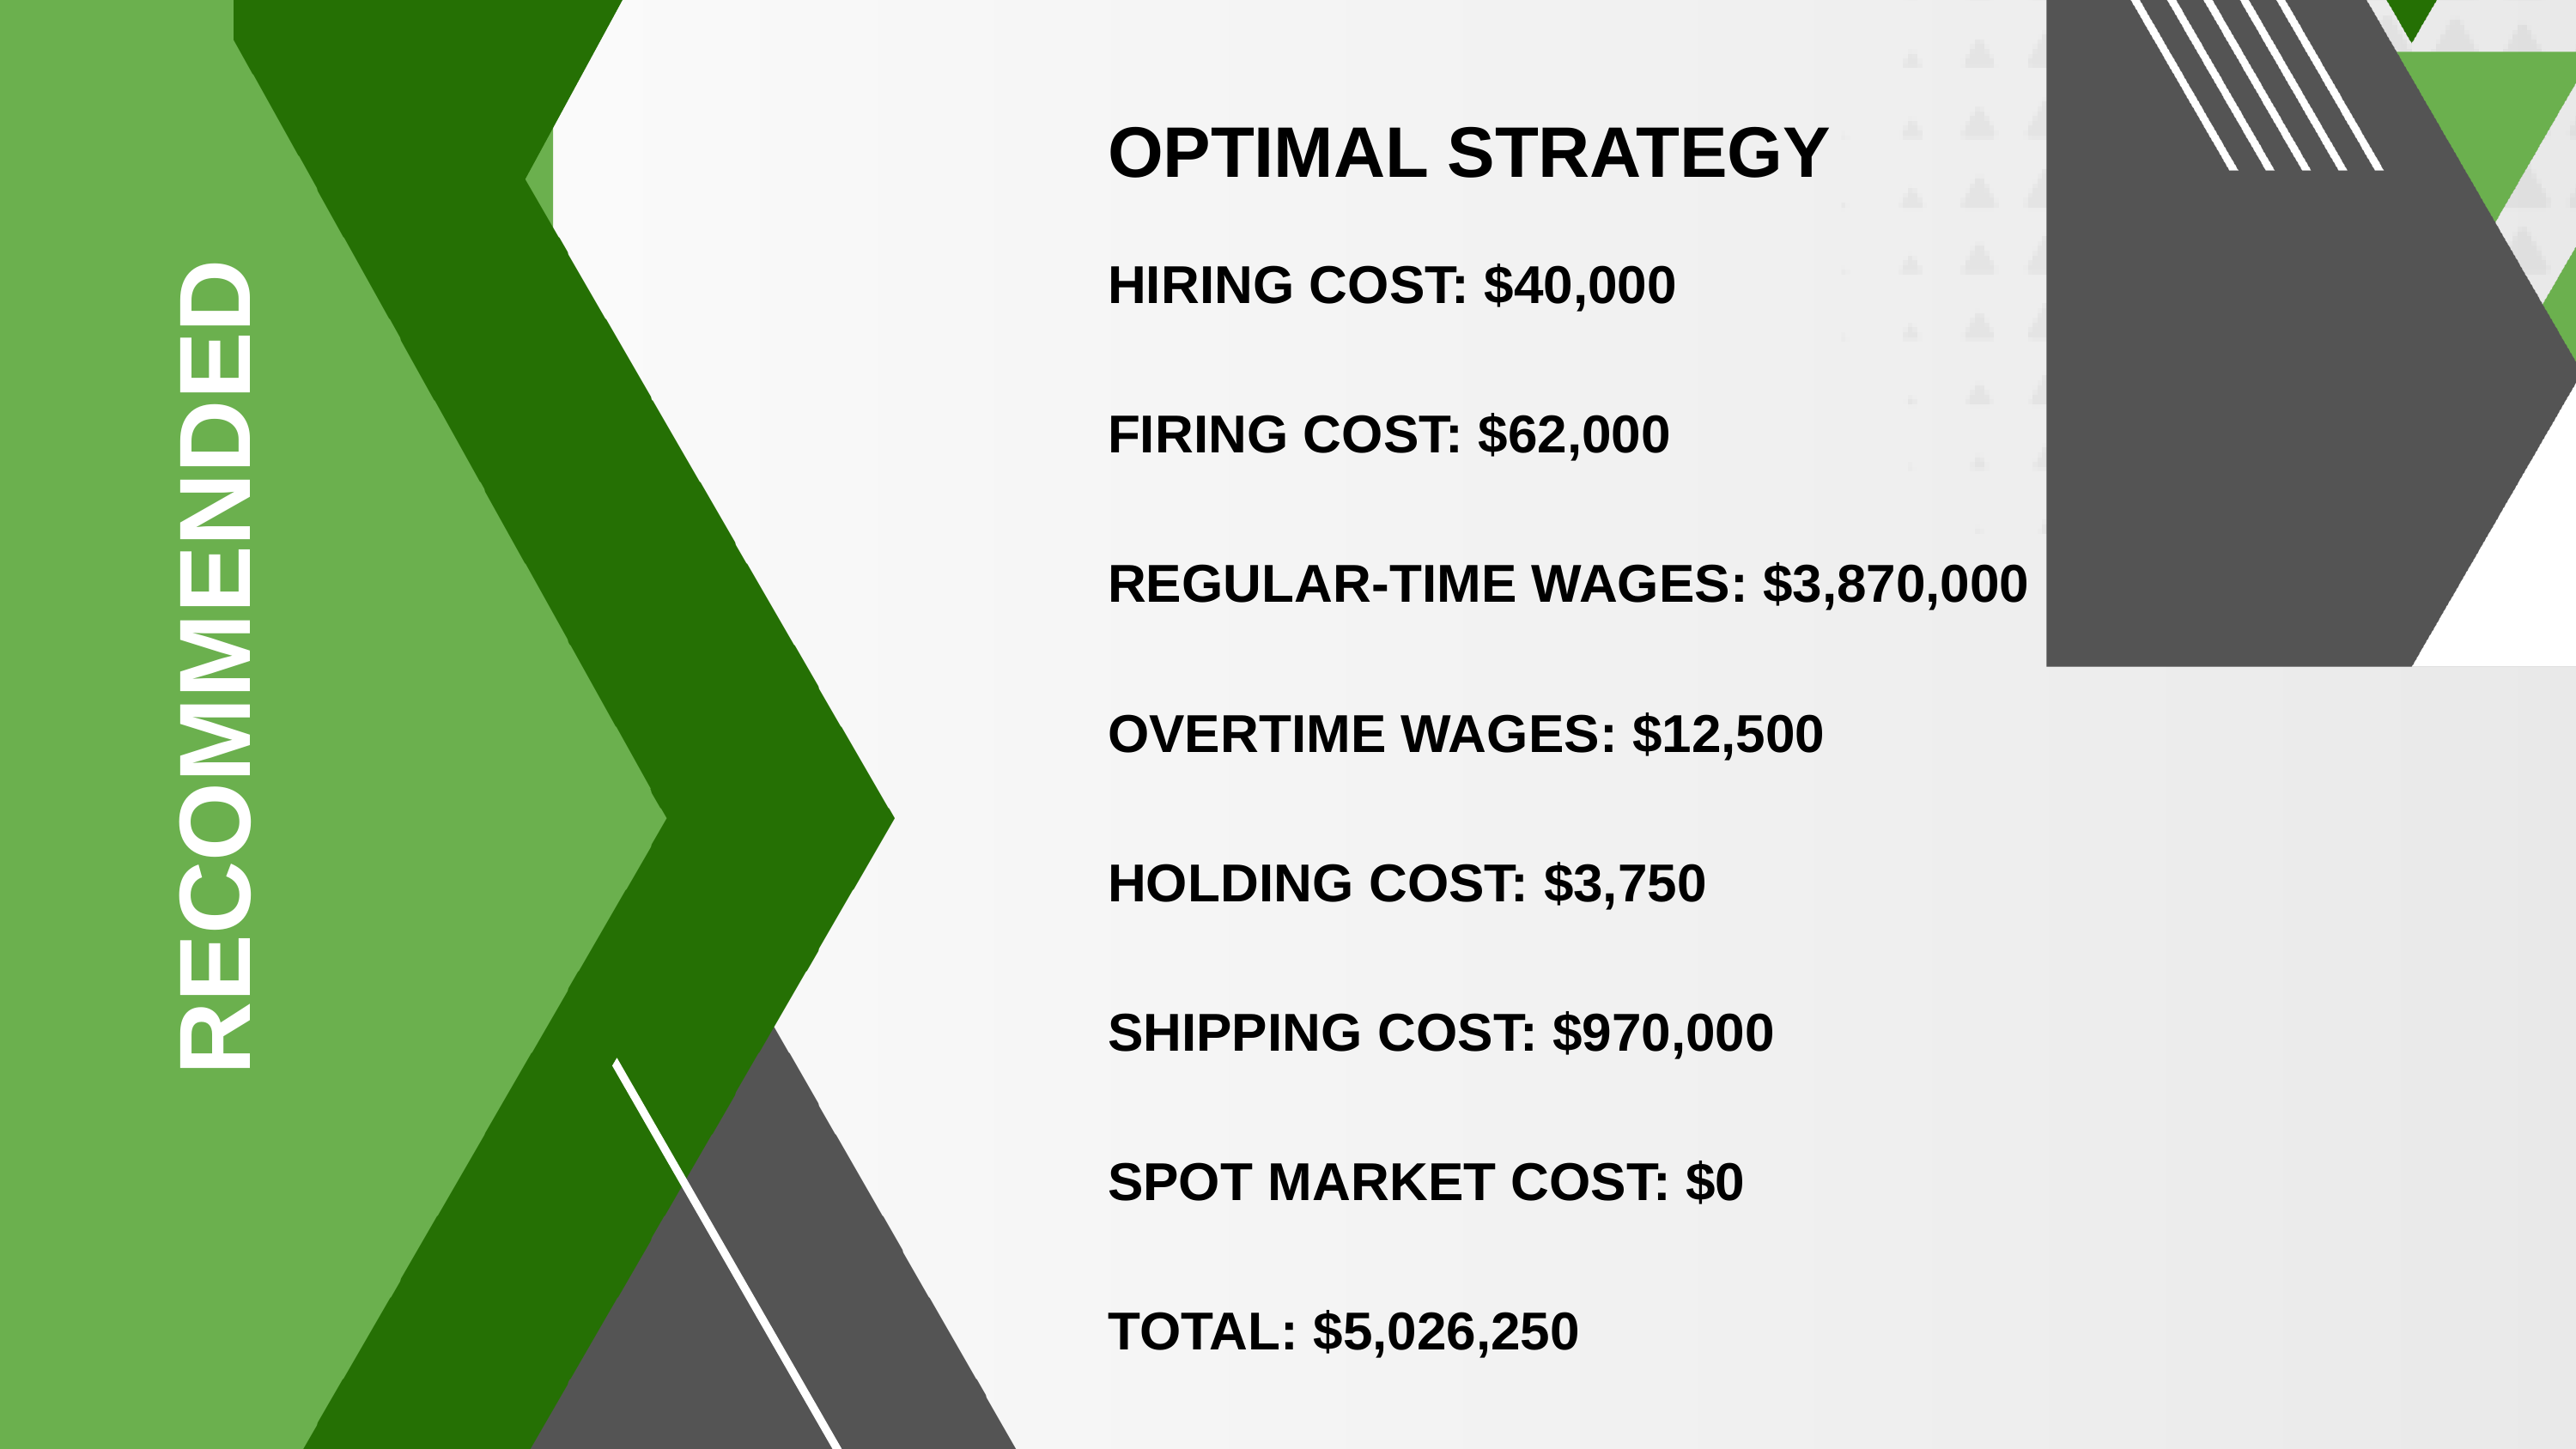

OPTIMAL STRATEGY
HIRING COST: $40,000

FIRING COST: $62,000

REGULAR-TIME WAGES: $3,870,000

OVERTIME WAGES: $12,500

HOLDING COST: $3,750

SHIPPING COST: $970,000

SPOT MARKET COST: $0

TOTAL: $5,026,250
RECOMMENDED